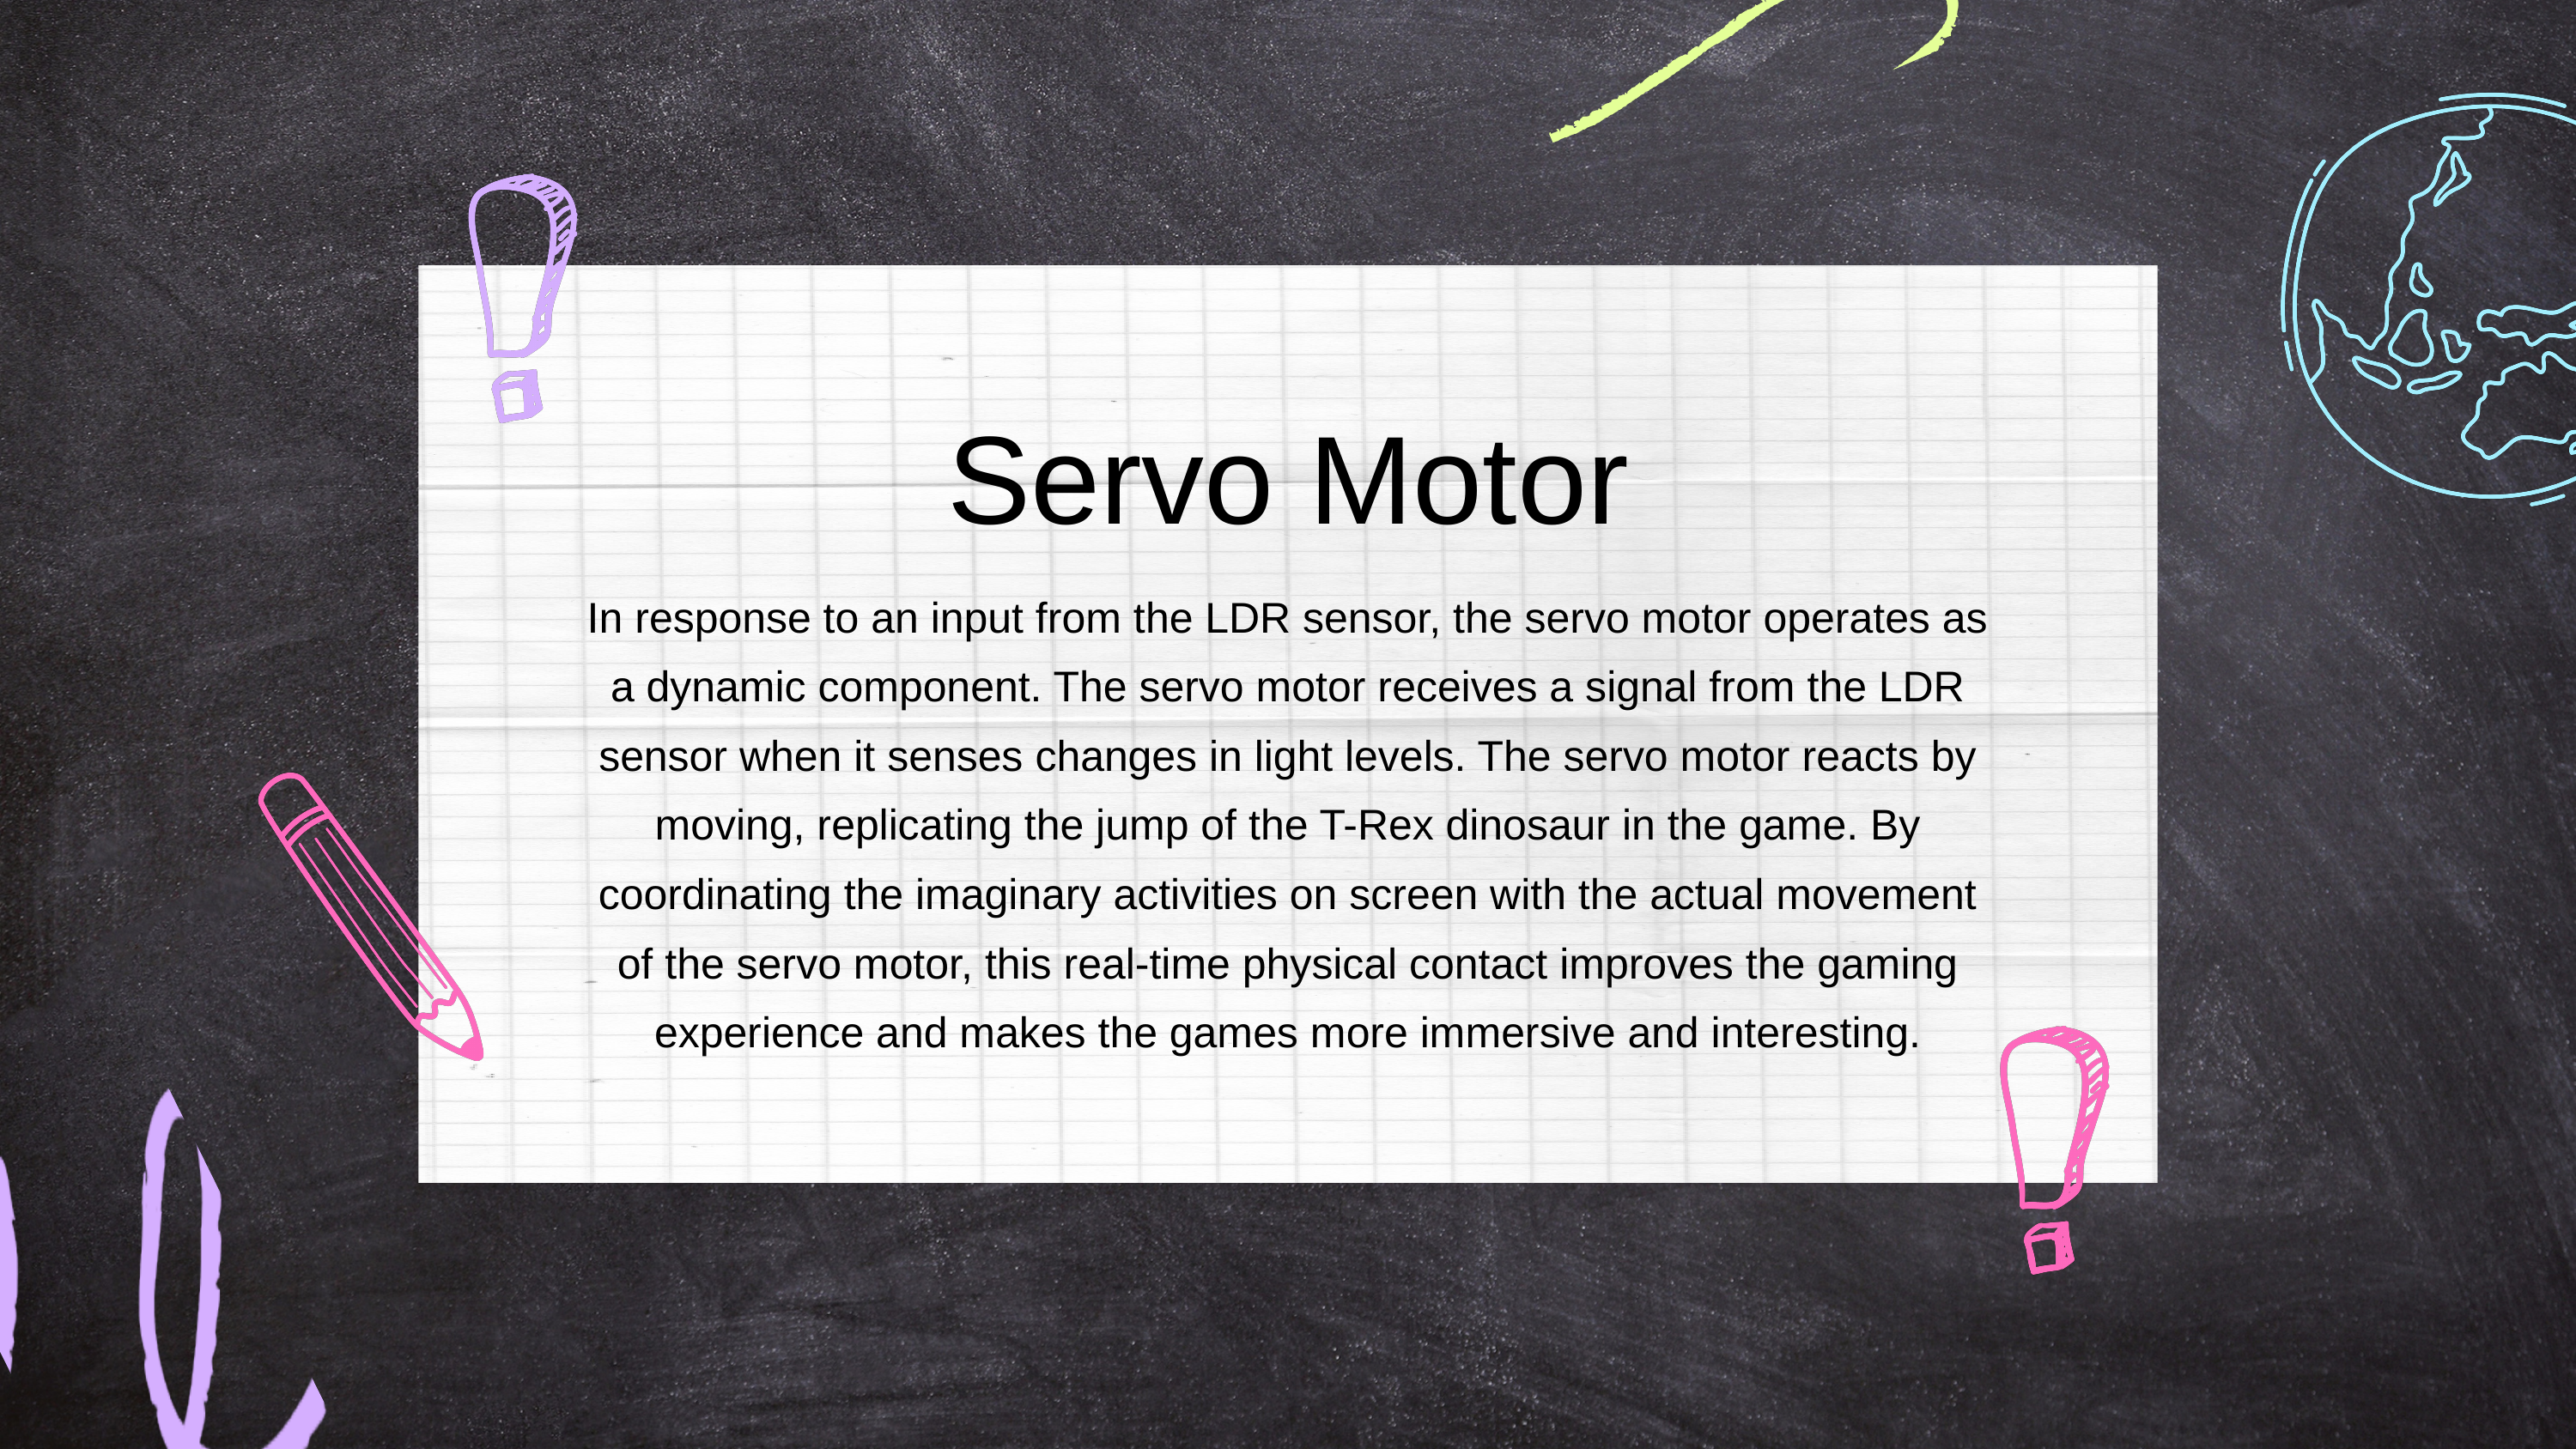

Servo Motor
In response to an input from the LDR sensor, the servo motor operates as a dynamic component. The servo motor receives a signal from the LDR sensor when it senses changes in light levels. The servo motor reacts by moving, replicating the jump of the T-Rex dinosaur in the game. By coordinating the imaginary activities on screen with the actual movement of the servo motor, this real-time physical contact improves the gaming experience and makes the games more immersive and interesting.